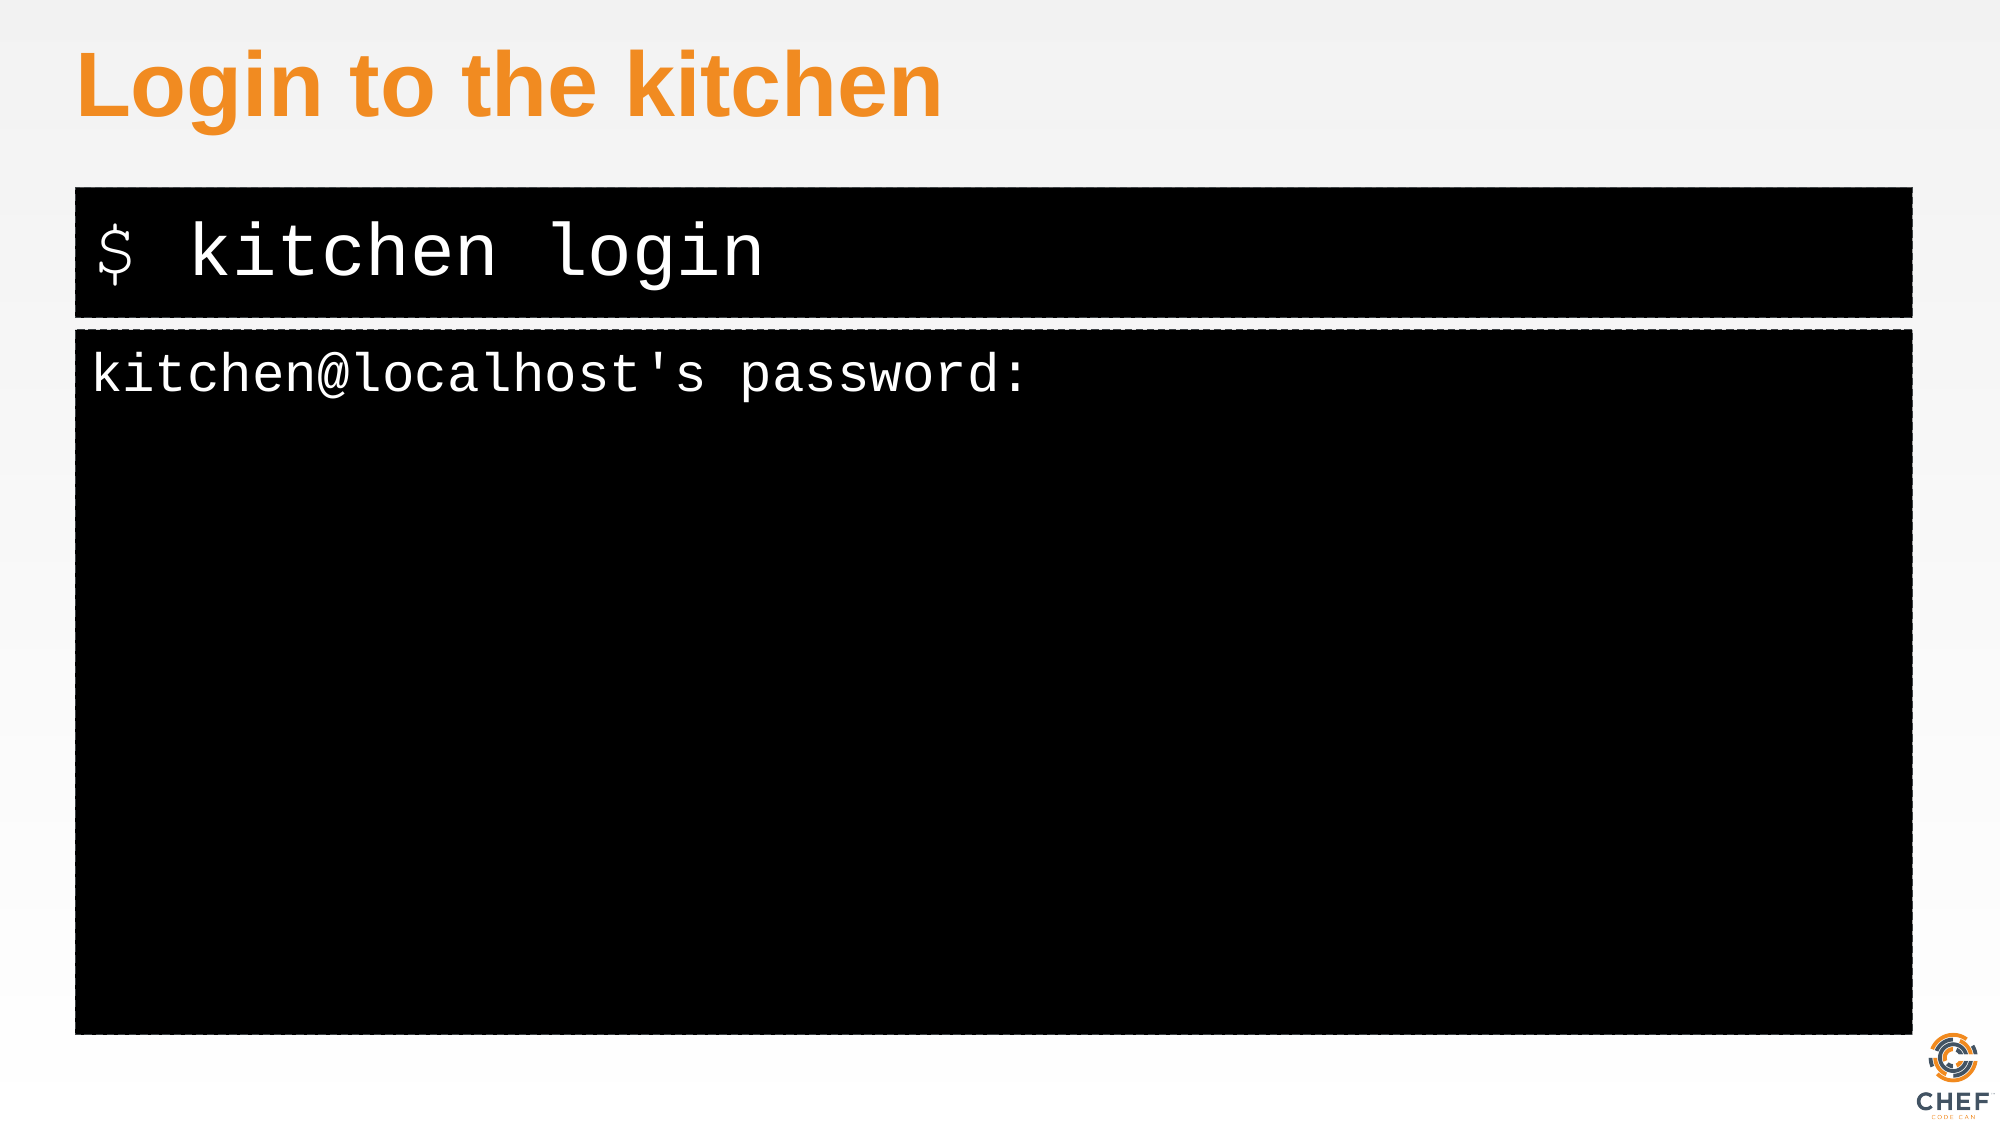

# Login to the kitchen
kitchen login
kitchen@localhost's password: